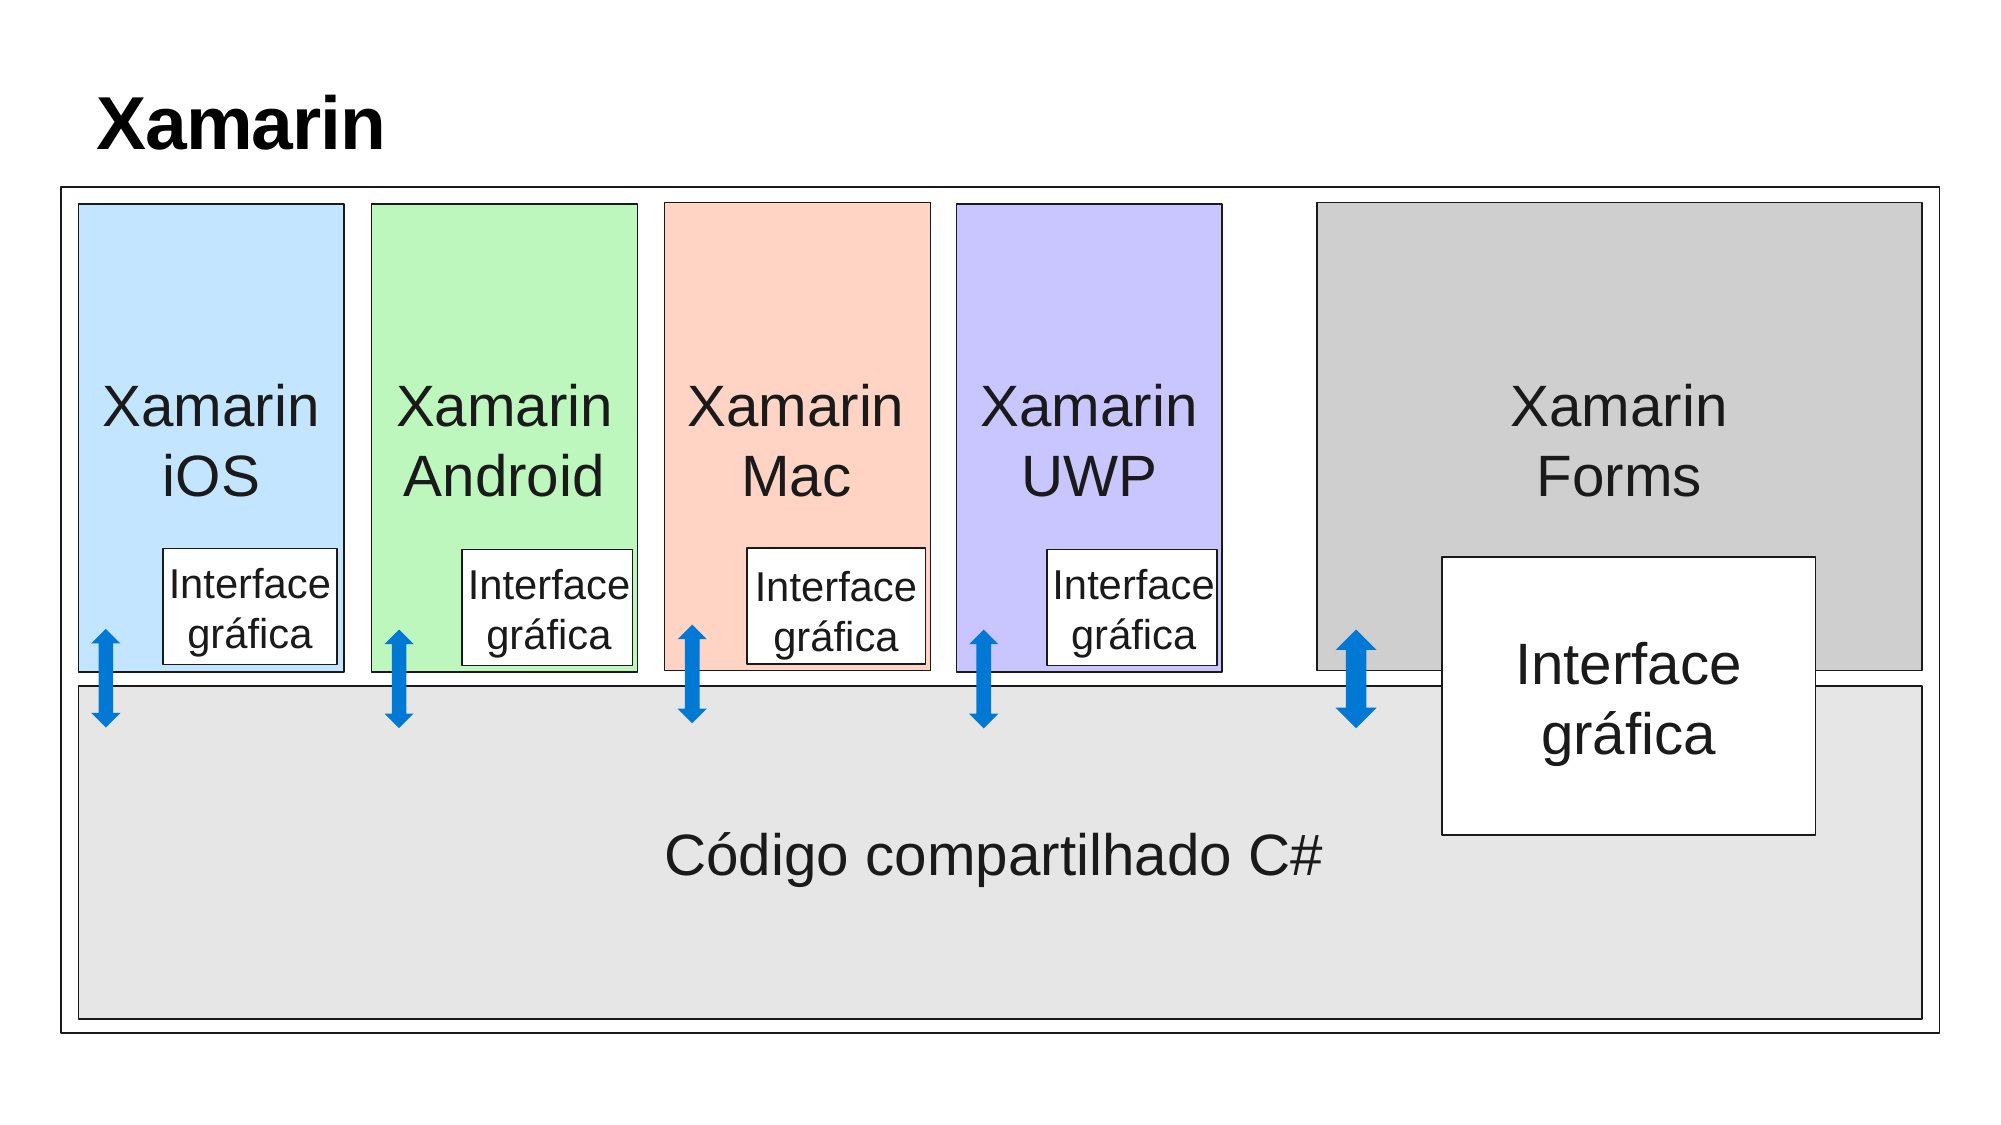

# Xamarin

Xamarin
Mac

Interface
gráfica

Xamarin
iOS

Interface
gráfica

Xamarin
Android

Interface
gráfica

Xamarin
UWP

Interface
gráfica

Xamarin
Forms

Interface
gráfica

Código compartilhado C#